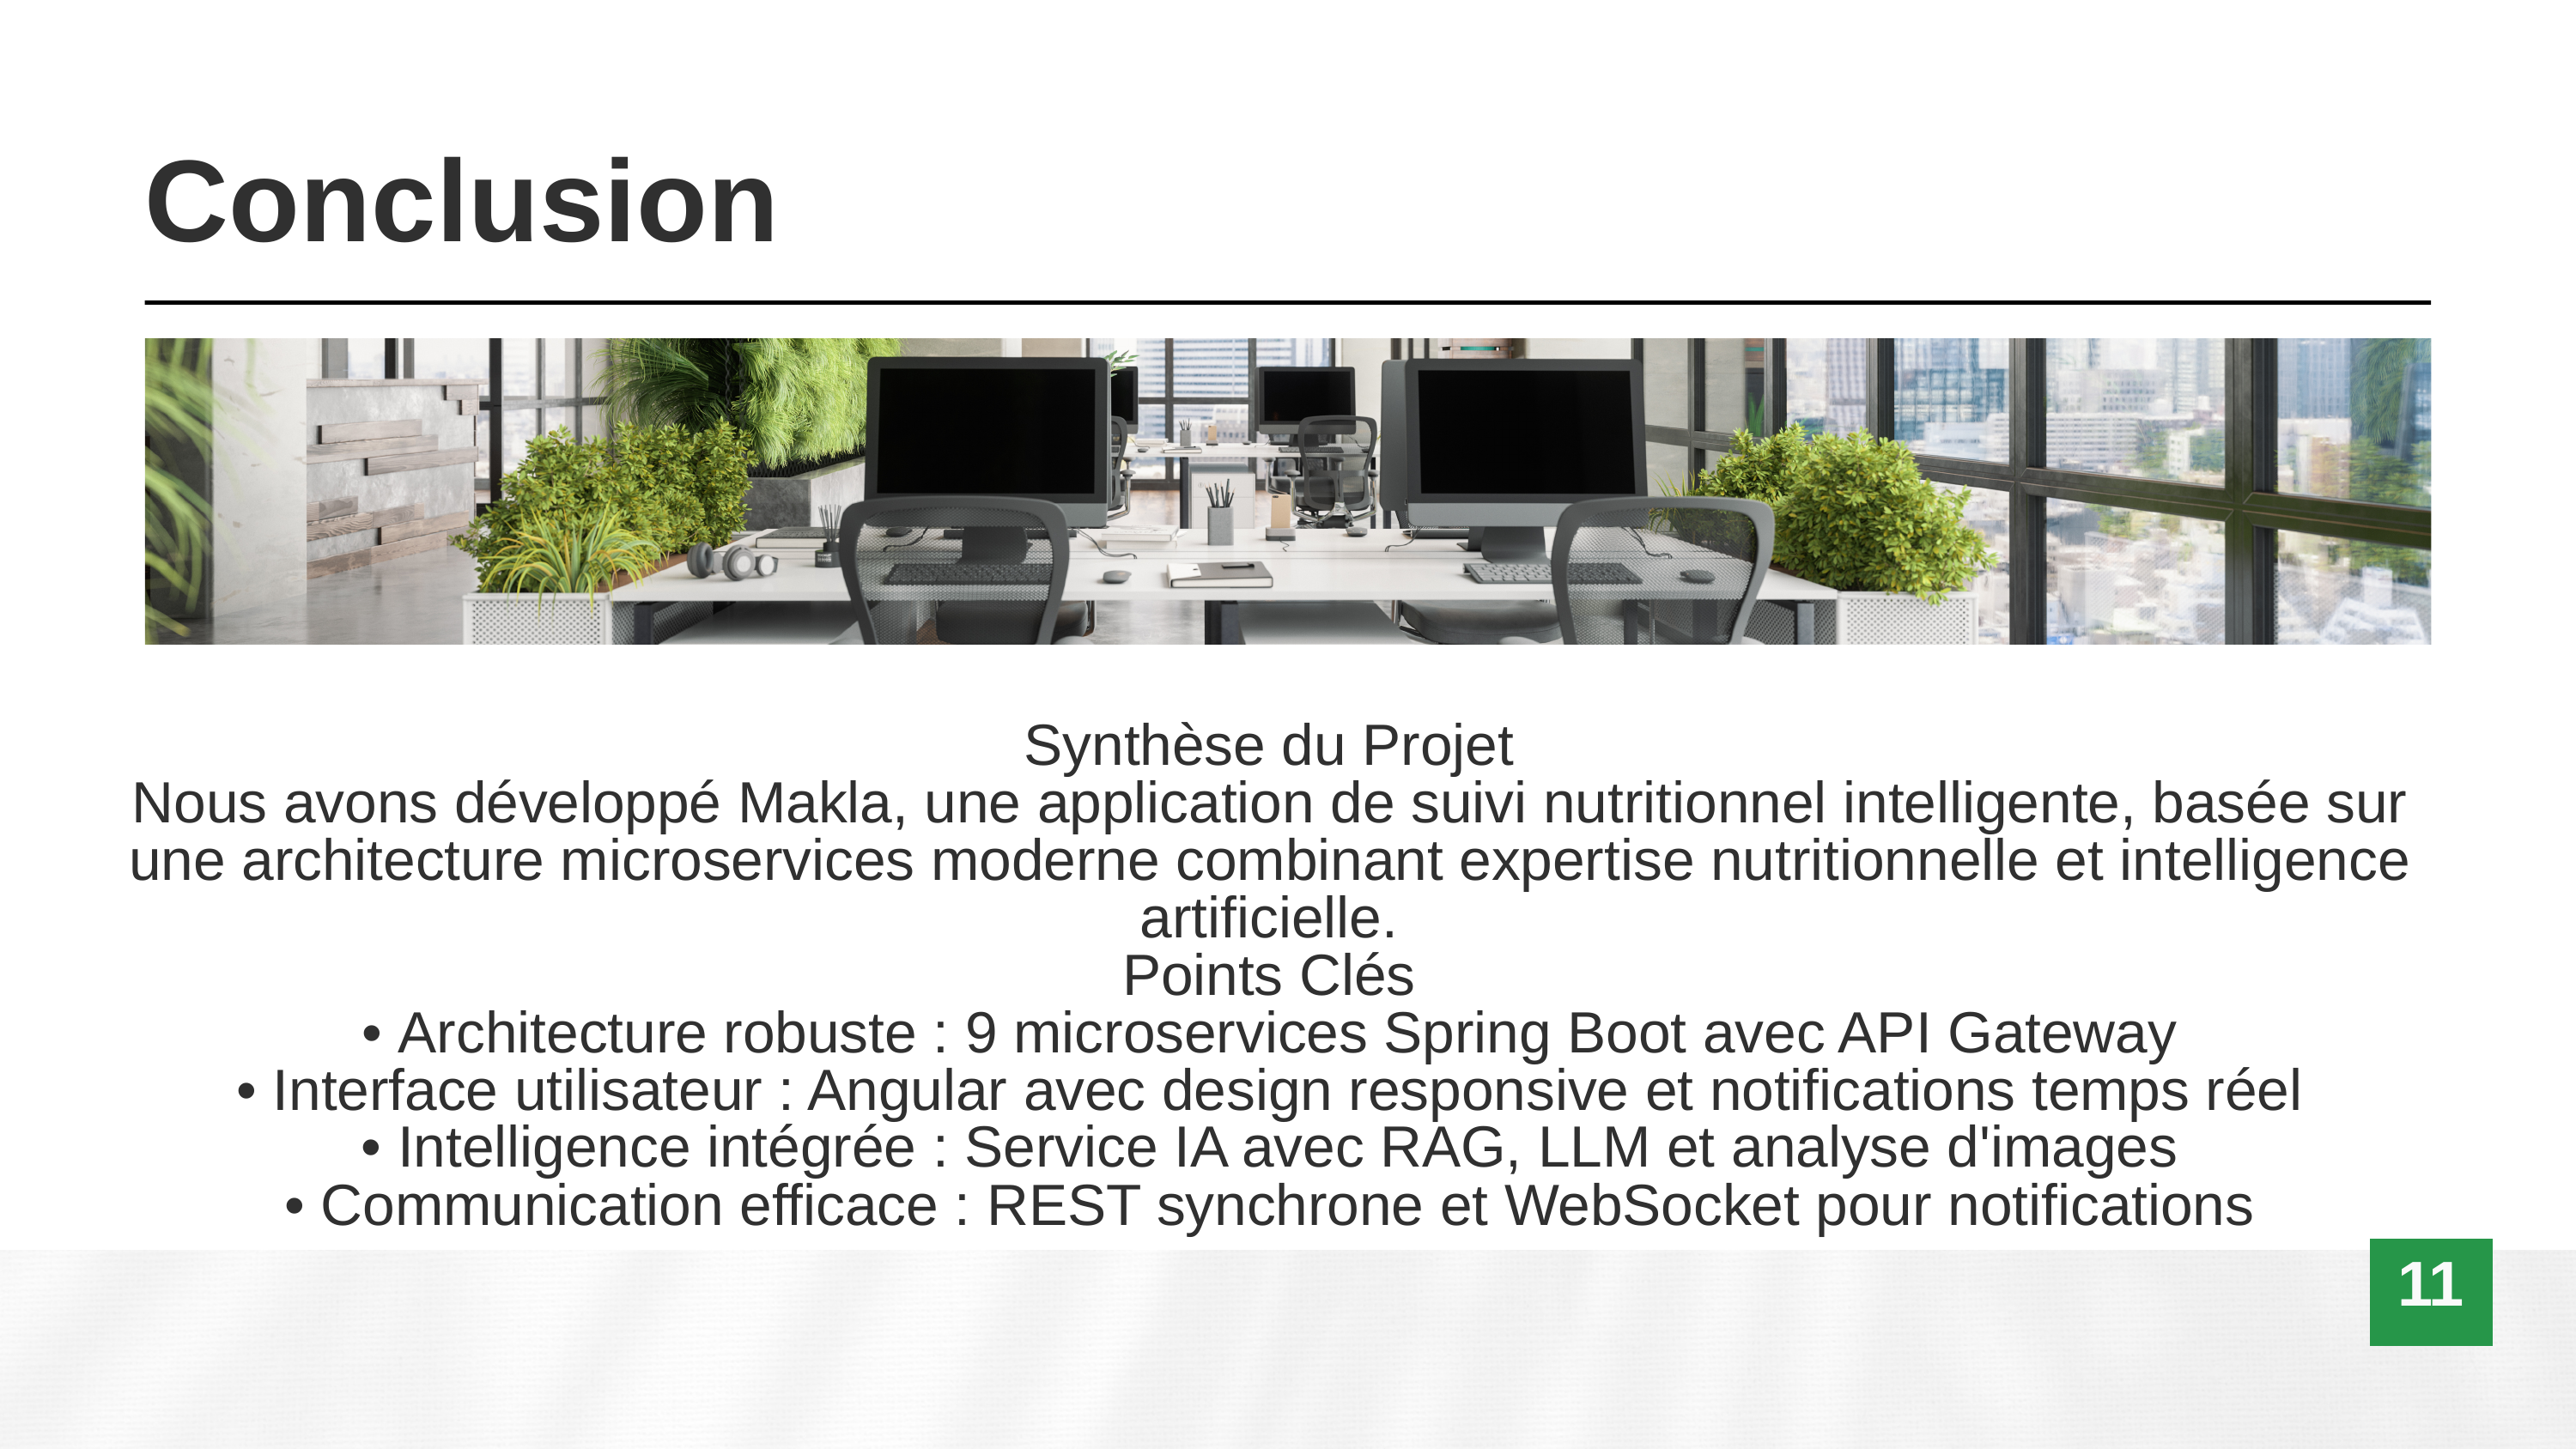

Conclusion

Synthèse du Projet
Nous avons développé Makla, une application de suivi nutritionnel intelligente, basée sur une architecture microservices moderne combinant expertise nutritionnelle et intelligence artificielle.
Points Clés
• Architecture robuste : 9 microservices Spring Boot avec API Gateway
• Interface utilisateur : Angular avec design responsive et notifications temps réel
• Intelligence intégrée : Service IA avec RAG, LLM et analyse d'images
• Communication efficace : REST synchrone et WebSocket pour notifications

11